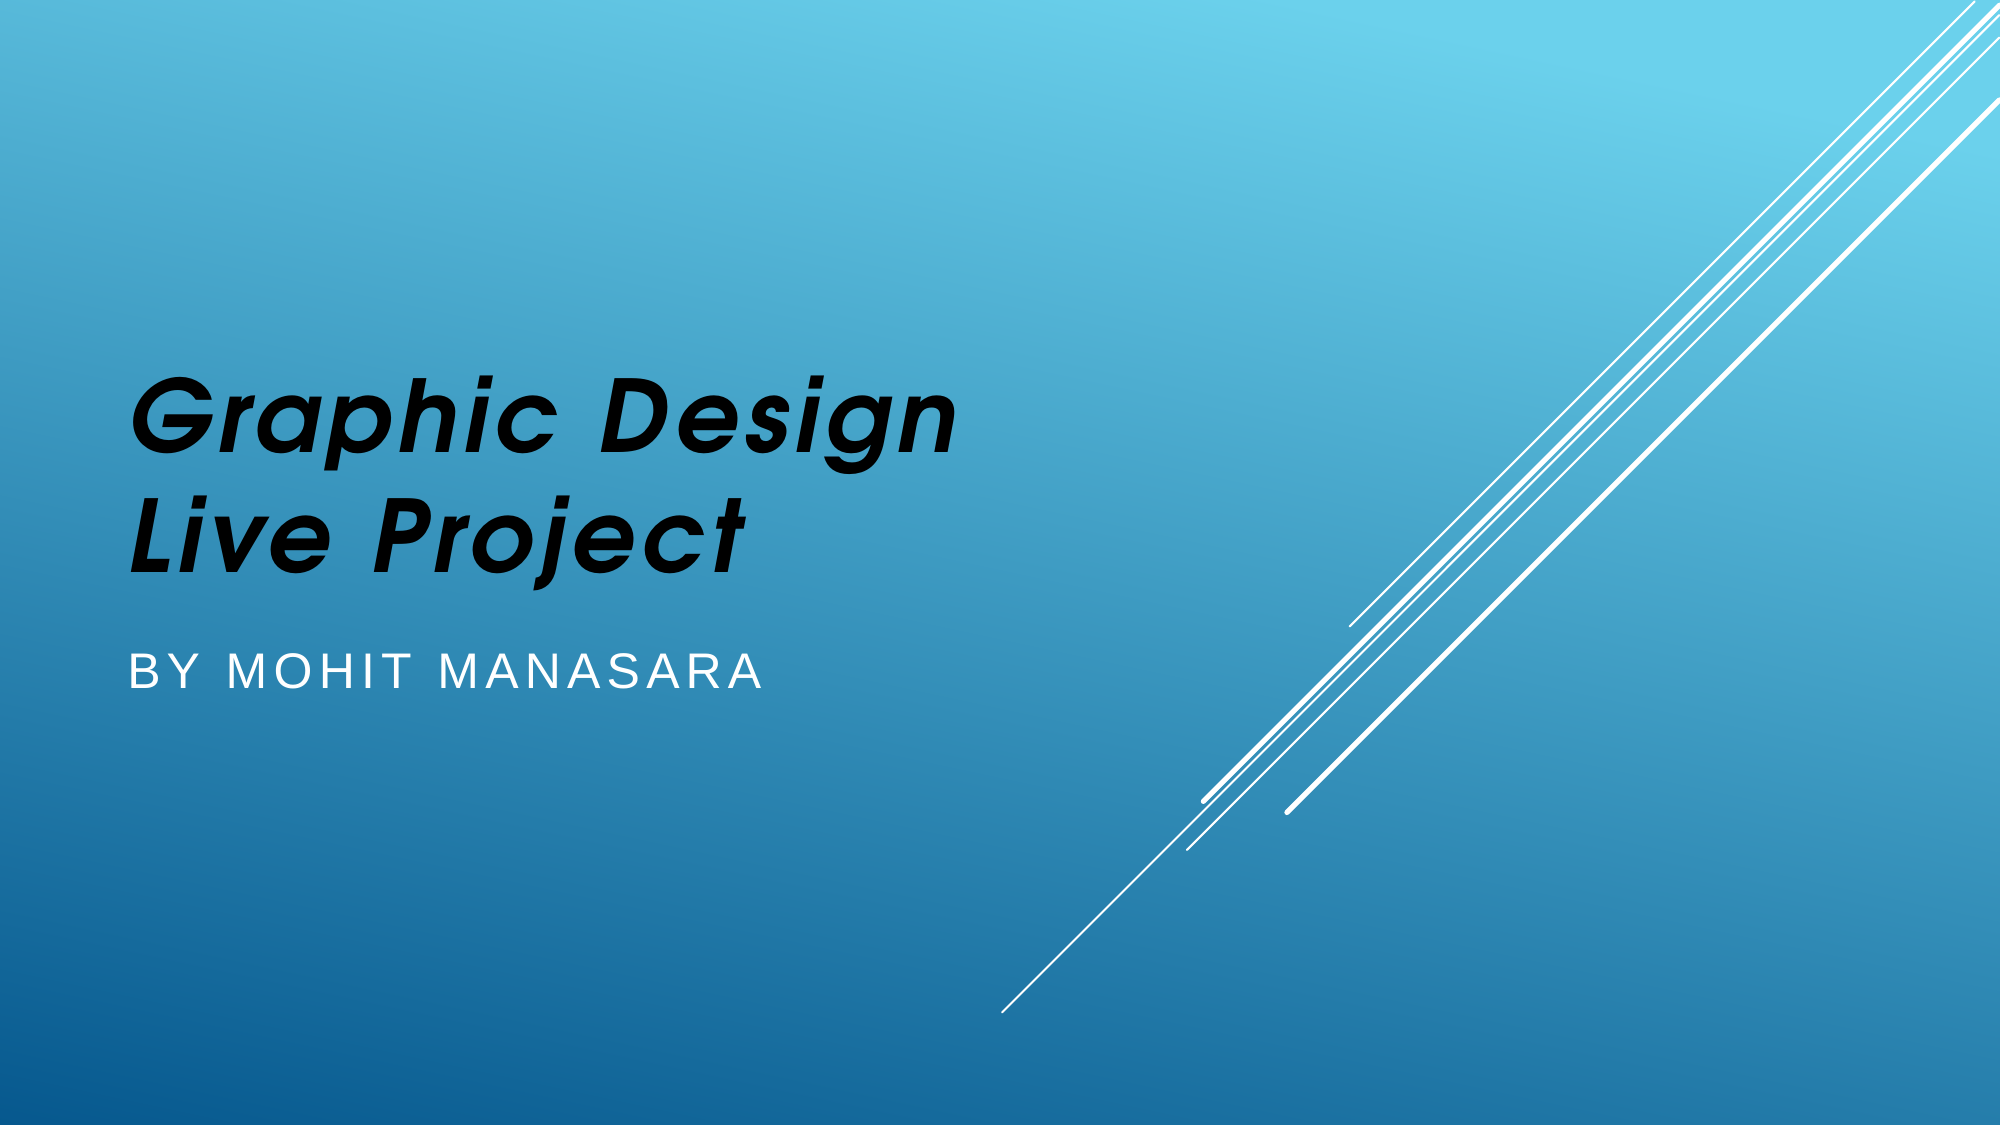

# Graphic Design Live Project
BY MOHIT MANASARA